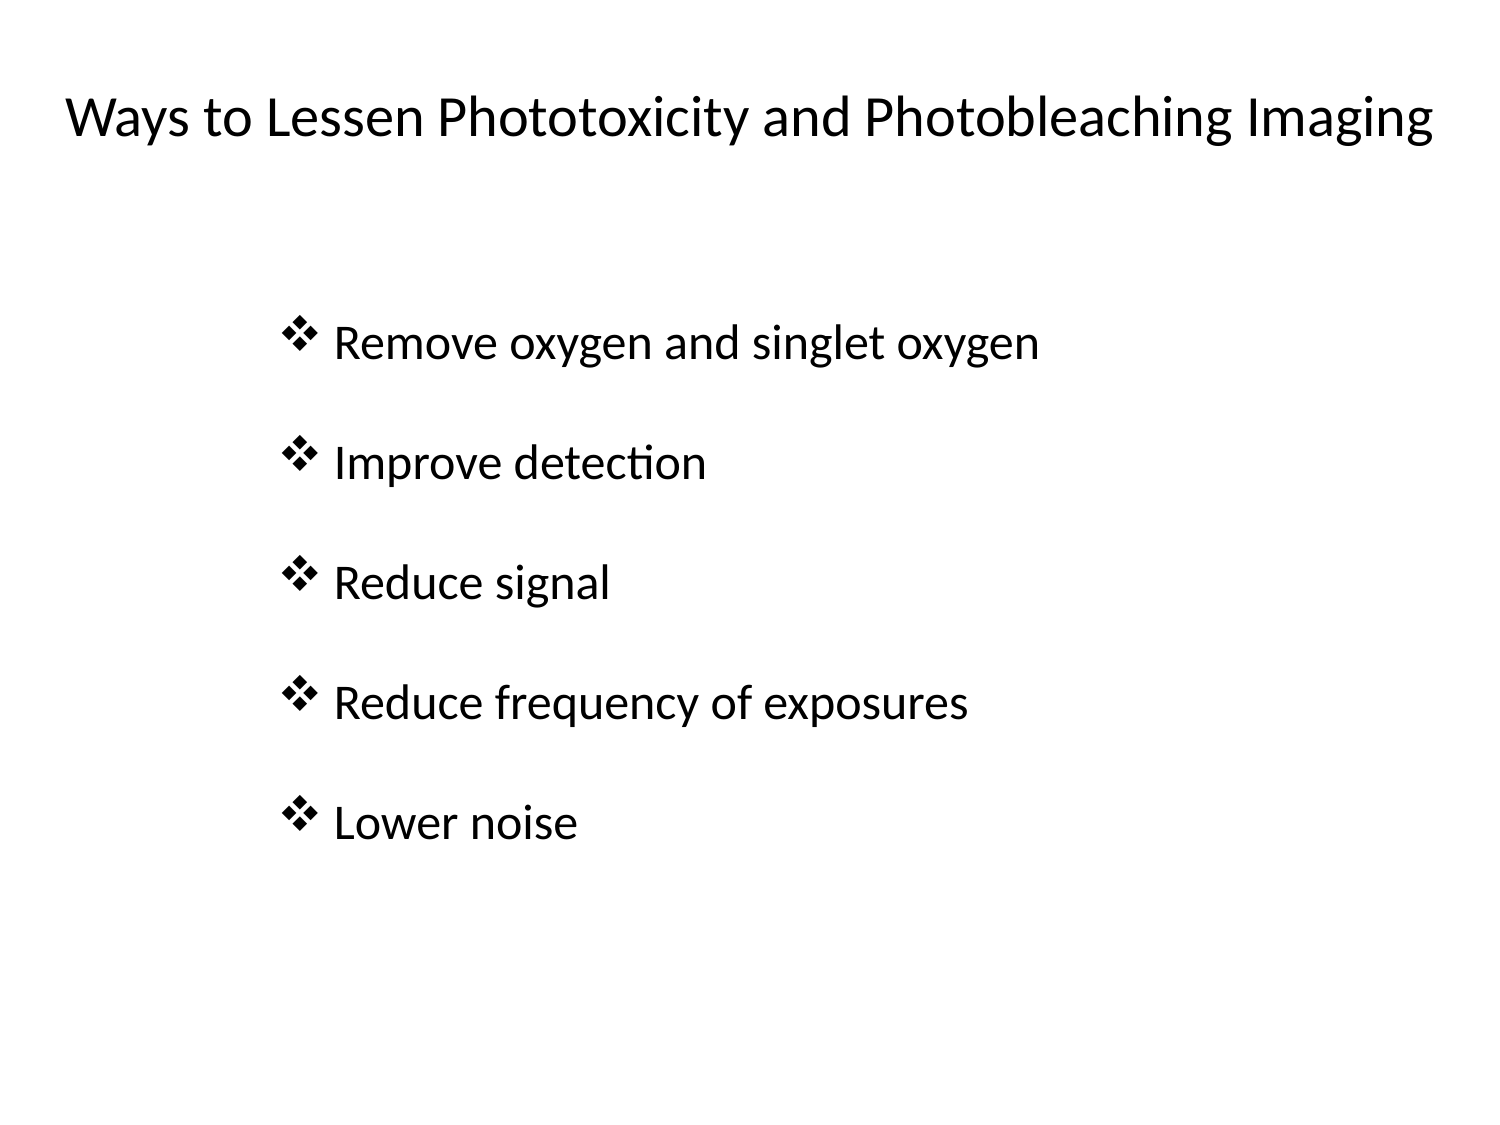

Ways to Lessen Phototoxicity and Photobleaching Imaging

Remove oxygen and singlet oxygen

Improve detection

Reduce signal

Reduce frequency of exposures

Lower noise